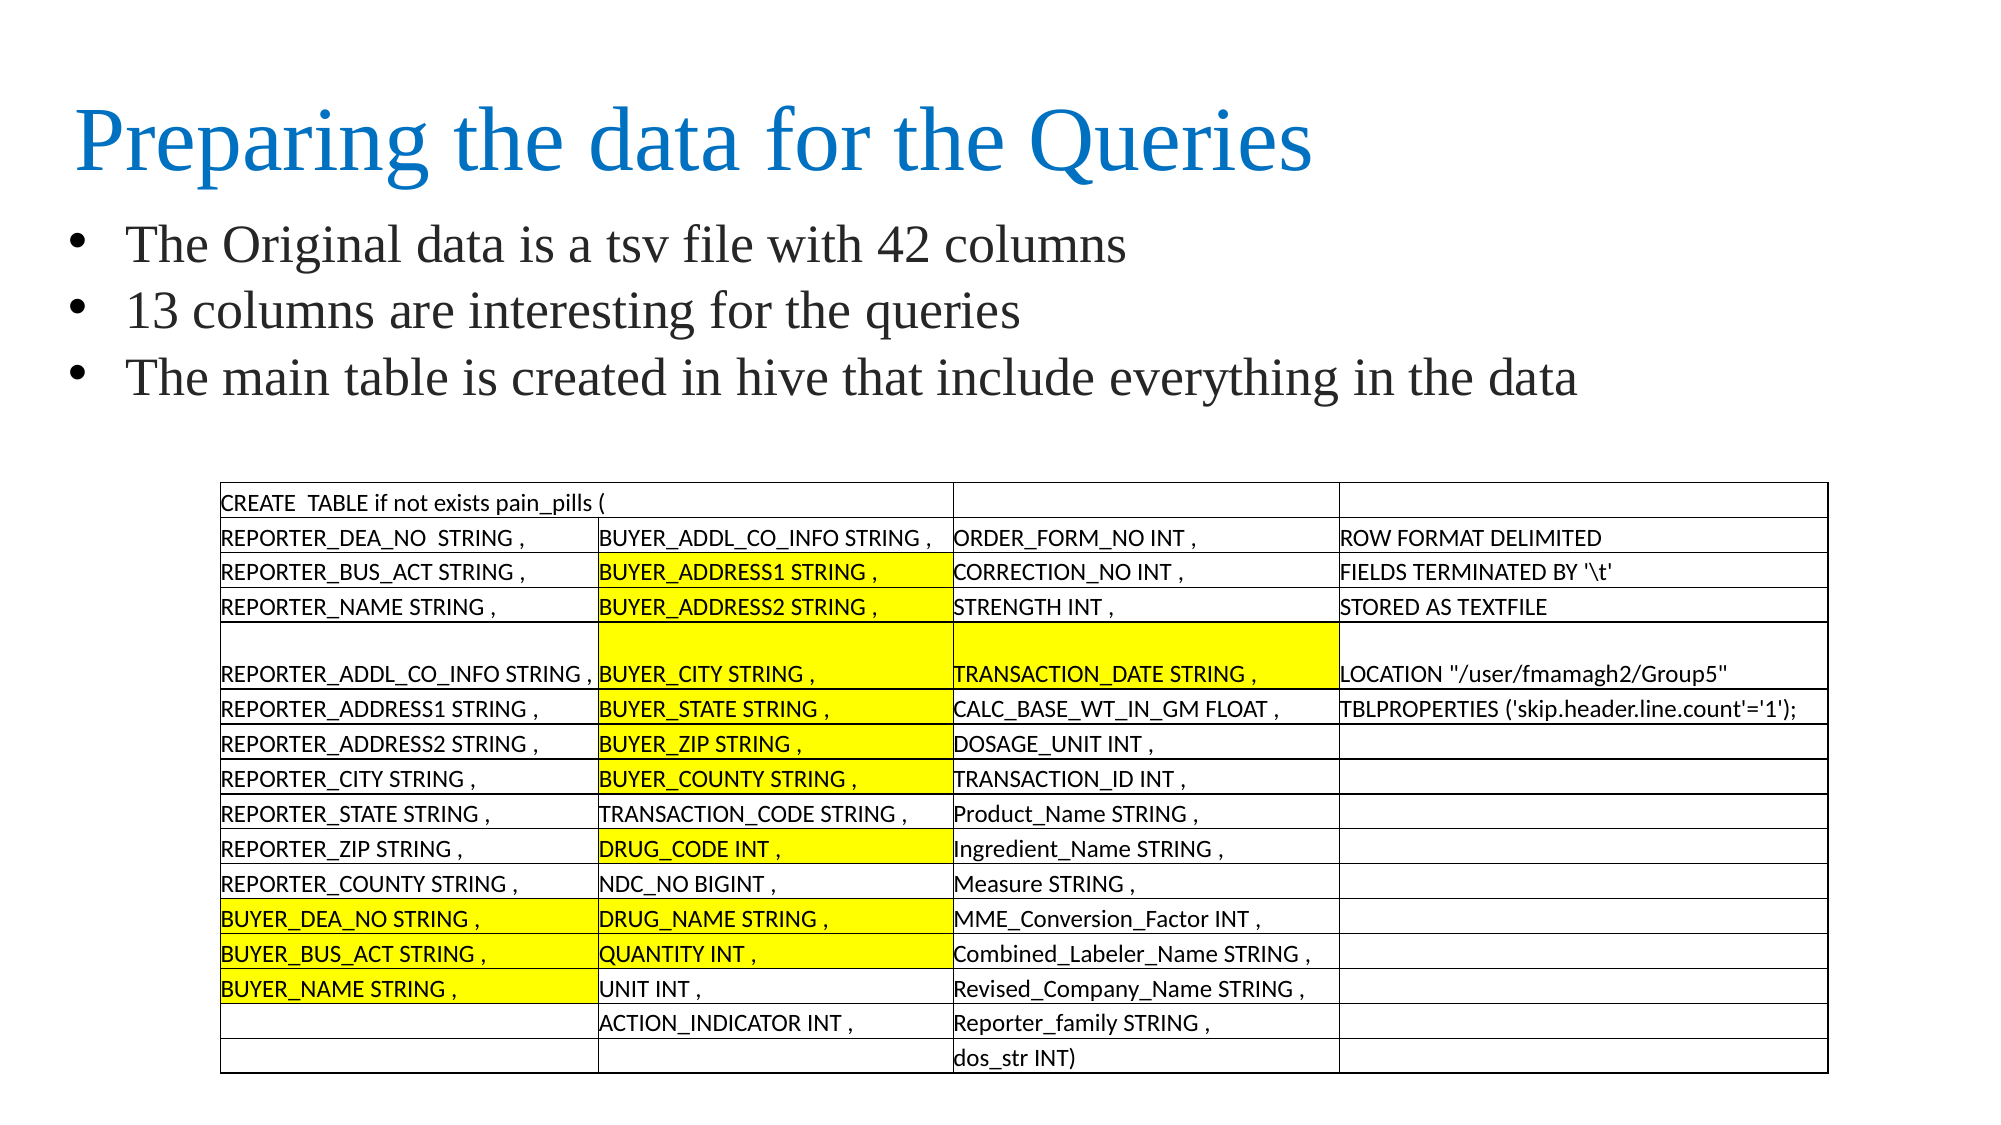

# Preparing the data for the Queries
The Original data is a tsv file with 42 columns
13 columns are interesting for the queries
The main table is created in hive that include everything in the data

| CREATE TABLE if not exists pain\_pills ( |  |  |  |
| --- | --- | --- | --- |
| REPORTER\_DEA\_NO STRING , | BUYER\_ADDL\_CO\_INFO STRING , | ORDER\_FORM\_NO INT , | ROW FORMAT DELIMITED |
| REPORTER\_BUS\_ACT STRING , | BUYER\_ADDRESS1 STRING , | CORRECTION\_NO INT , | FIELDS TERMINATED BY '\t' |
| REPORTER\_NAME STRING , | BUYER\_ADDRESS2 STRING , | STRENGTH INT , | STORED AS TEXTFILE |
| REPORTER\_ADDL\_CO\_INFO STRING , | BUYER\_CITY STRING , | TRANSACTION\_DATE STRING , | LOCATION "/user/fmamagh2/Group5" |
| REPORTER\_ADDRESS1 STRING , | BUYER\_STATE STRING , | CALC\_BASE\_WT\_IN\_GM FLOAT , | TBLPROPERTIES ('skip.header.line.count'='1'); |
| REPORTER\_ADDRESS2 STRING , | BUYER\_ZIP STRING , | DOSAGE\_UNIT INT , |  |
| REPORTER\_CITY STRING , | BUYER\_COUNTY STRING , | TRANSACTION\_ID INT , |  |
| REPORTER\_STATE STRING , | TRANSACTION\_CODE STRING , | Product\_Name STRING , |  |
| REPORTER\_ZIP STRING , | DRUG\_CODE INT , | Ingredient\_Name STRING , |  |
| REPORTER\_COUNTY STRING , | NDC\_NO BIGINT , | Measure STRING , |  |
| BUYER\_DEA\_NO STRING , | DRUG\_NAME STRING , | MME\_Conversion\_Factor INT , |  |
| BUYER\_BUS\_ACT STRING , | QUANTITY INT , | Combined\_Labeler\_Name STRING , |  |
| BUYER\_NAME STRING , | UNIT INT , | Revised\_Company\_Name STRING , |  |
|  | ACTION\_INDICATOR INT , | Reporter\_family STRING , |  |
|  |  | dos\_str INT) |  |